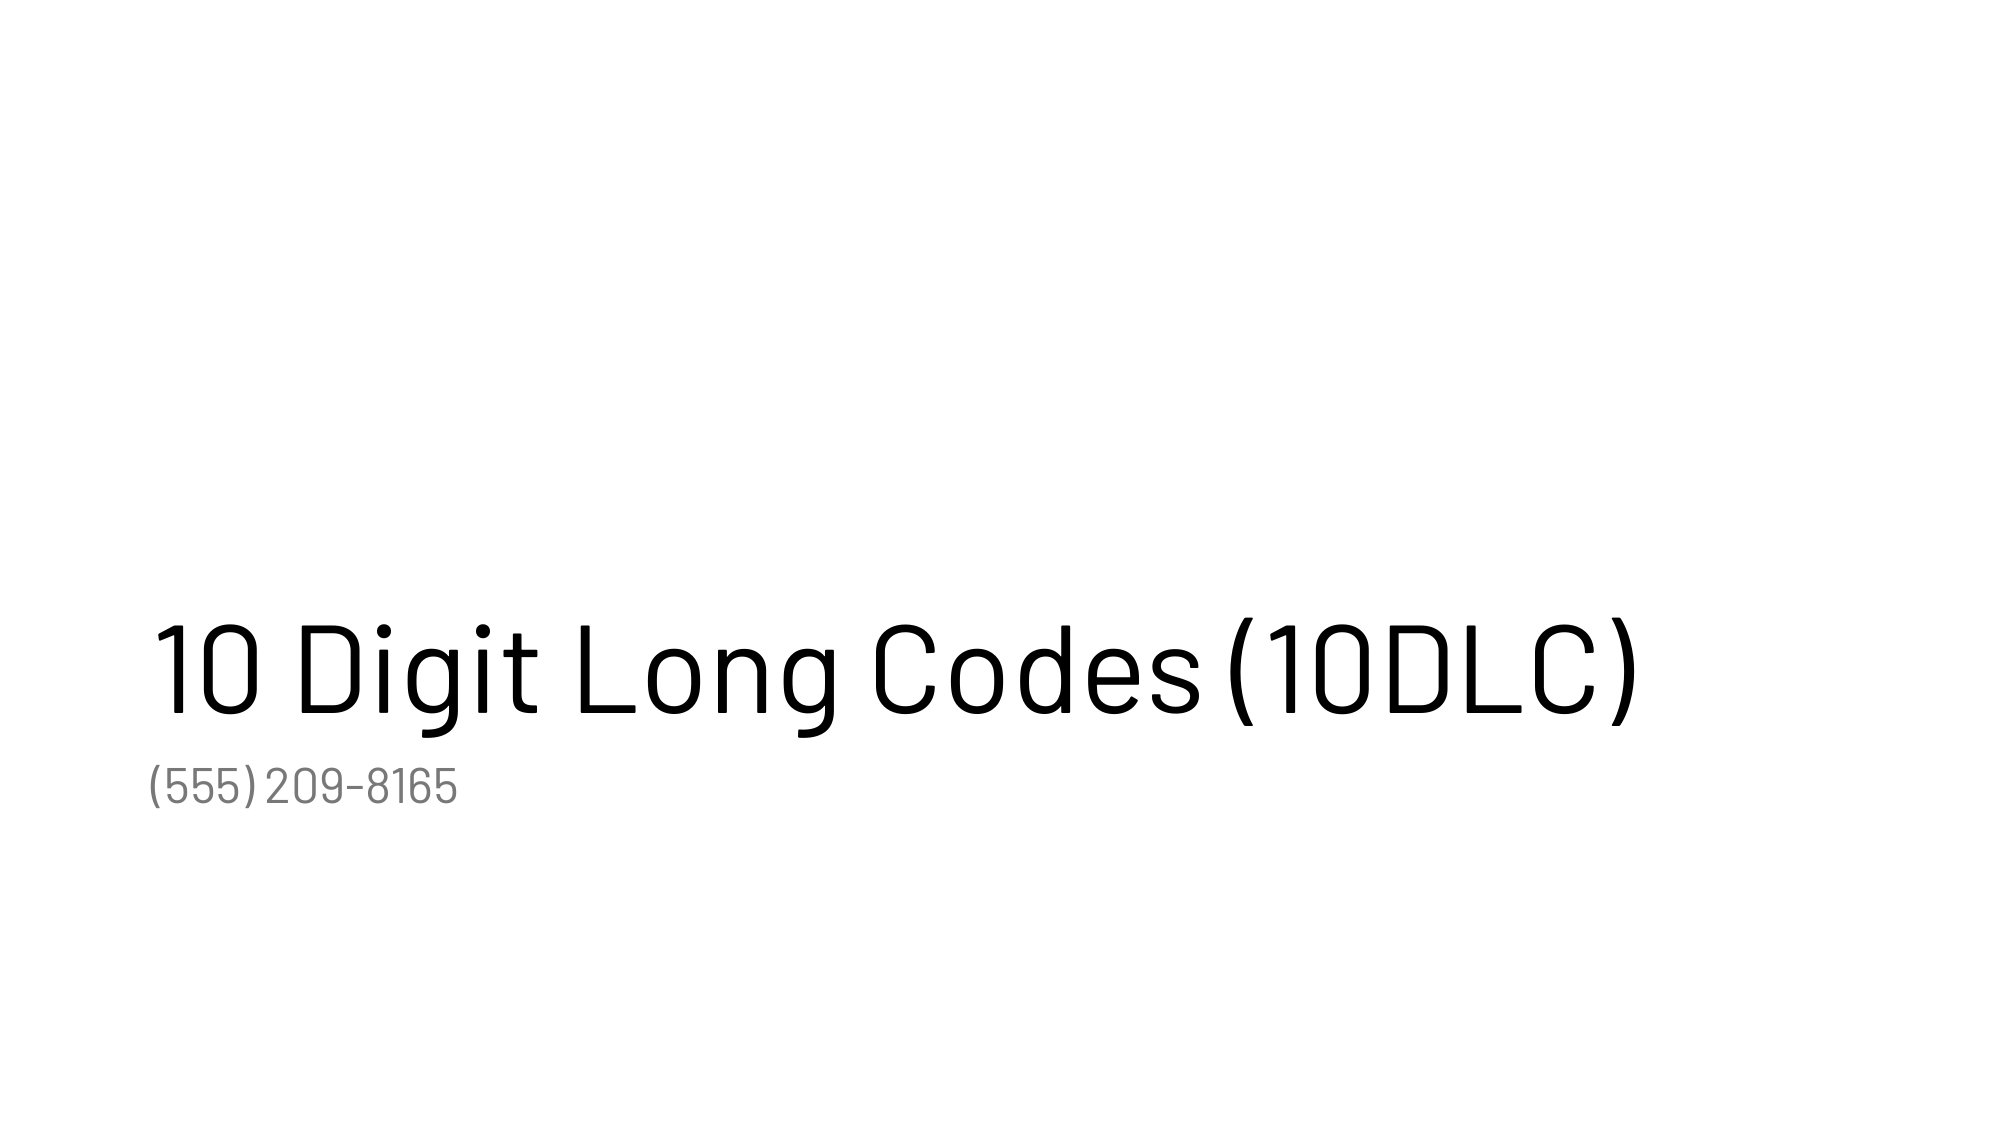

# 10 Digit Long Codes (10DLC)
(555) 209-8165